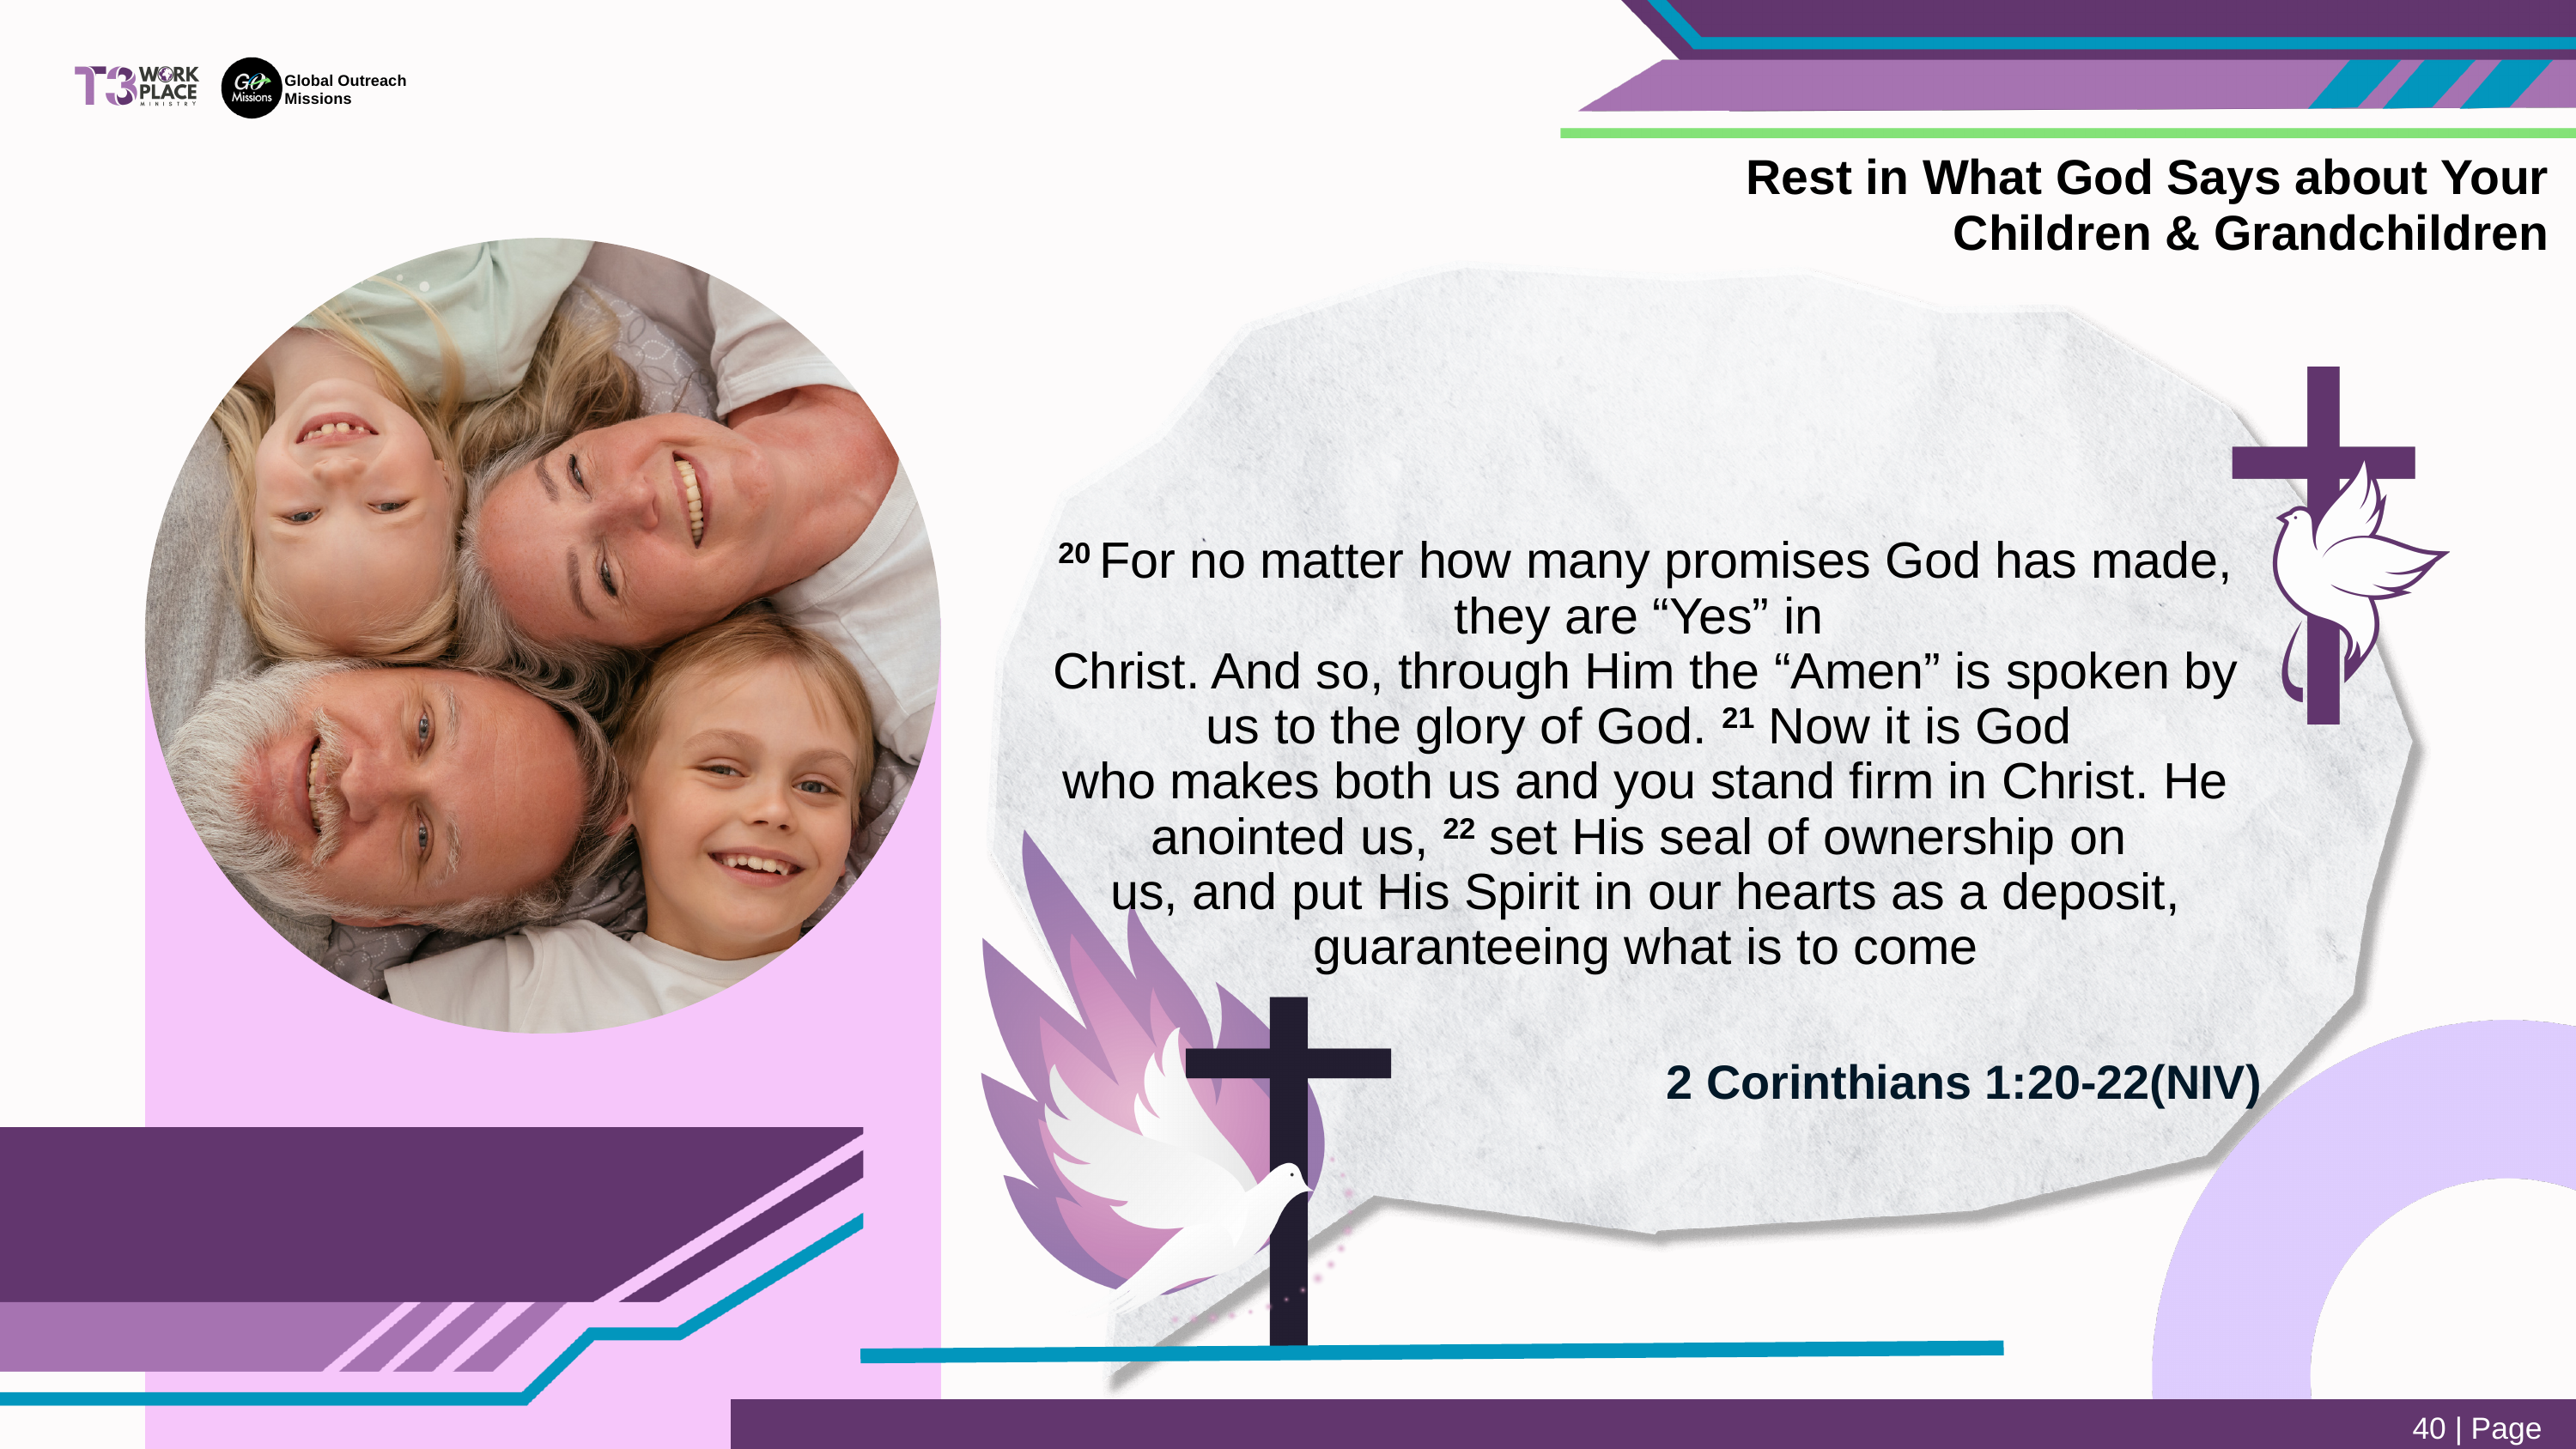

Global Outreach
Missions
Rest in What God Says about Your Children & Grandchildren

20 For no matter how many promises God has made, they are “Yes” in
Christ. And so, through Him the “Amen” is spoken by us to the glory of God. 21 Now it is God
who makes both us and you stand firm in Christ. He anointed us, 22 set His seal of ownership on
us, and put His Spirit in our hearts as a deposit, guaranteeing what is to come

2 Corinthians 1:20-22(NIV)

40 | Page